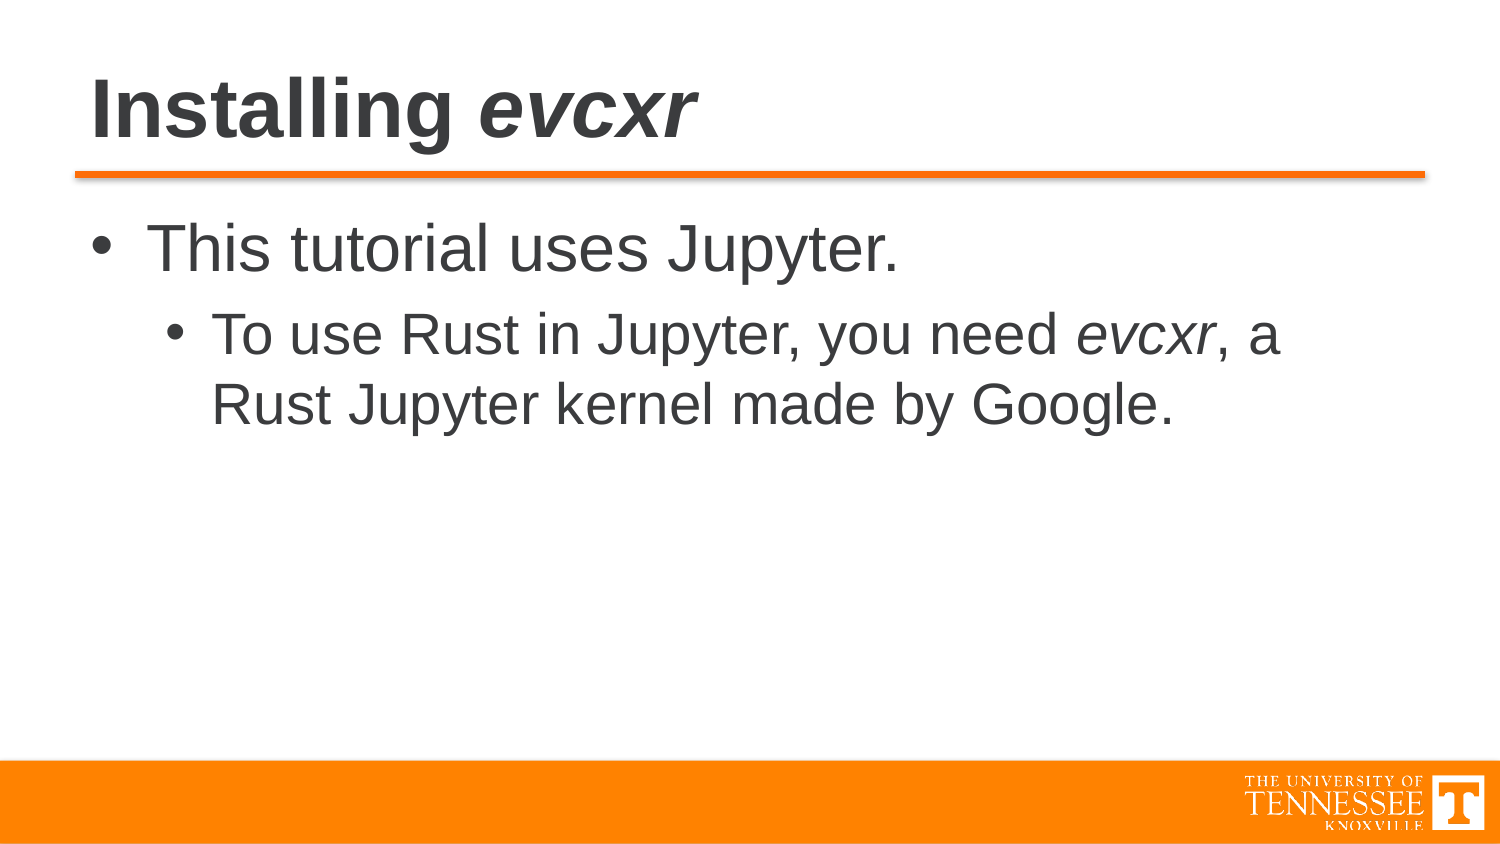

# Installing evcxr
This tutorial uses Jupyter.
To use Rust in Jupyter, you need evcxr, a Rust Jupyter kernel made by Google.